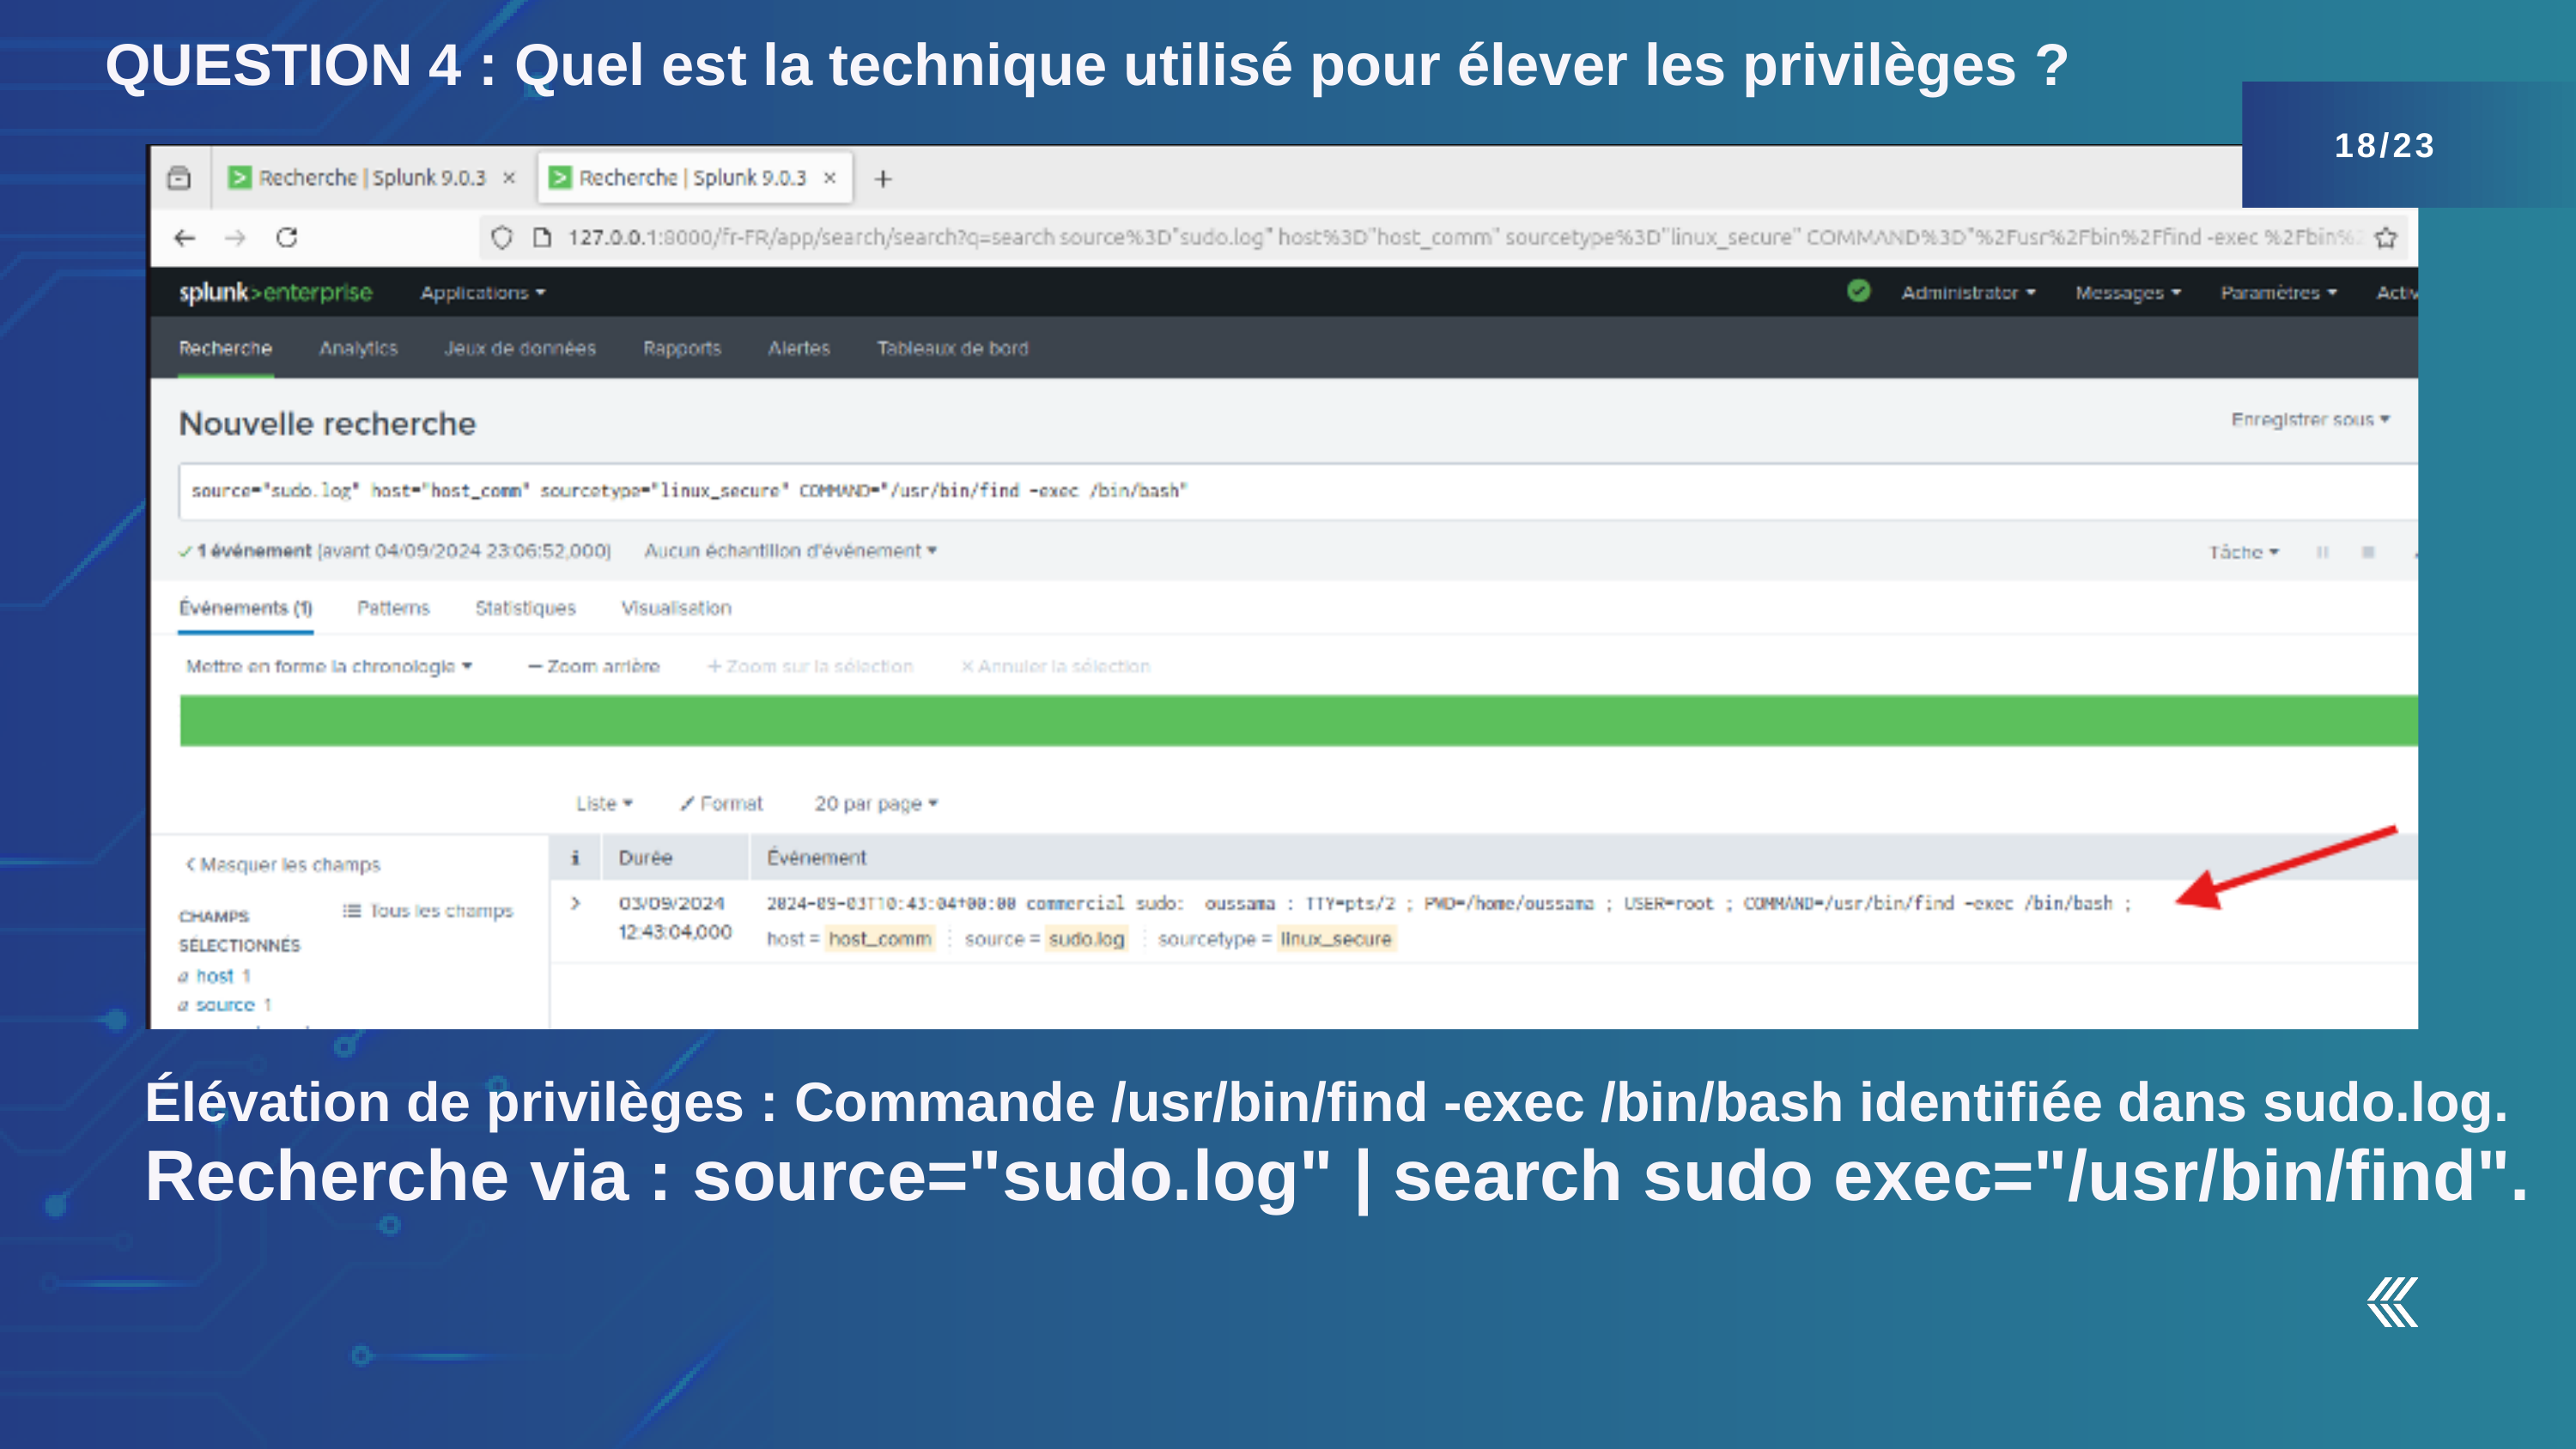

QUESTION 4 : Quel est la technique utilisé pour élever les privilèges ?

18/23

Élévation de privilèges : Commande /usr/bin/find -exec /bin/bash identifiée dans sudo.log.
Recherche via : source="sudo.log" | search sudo exec="/usr/bin/find".